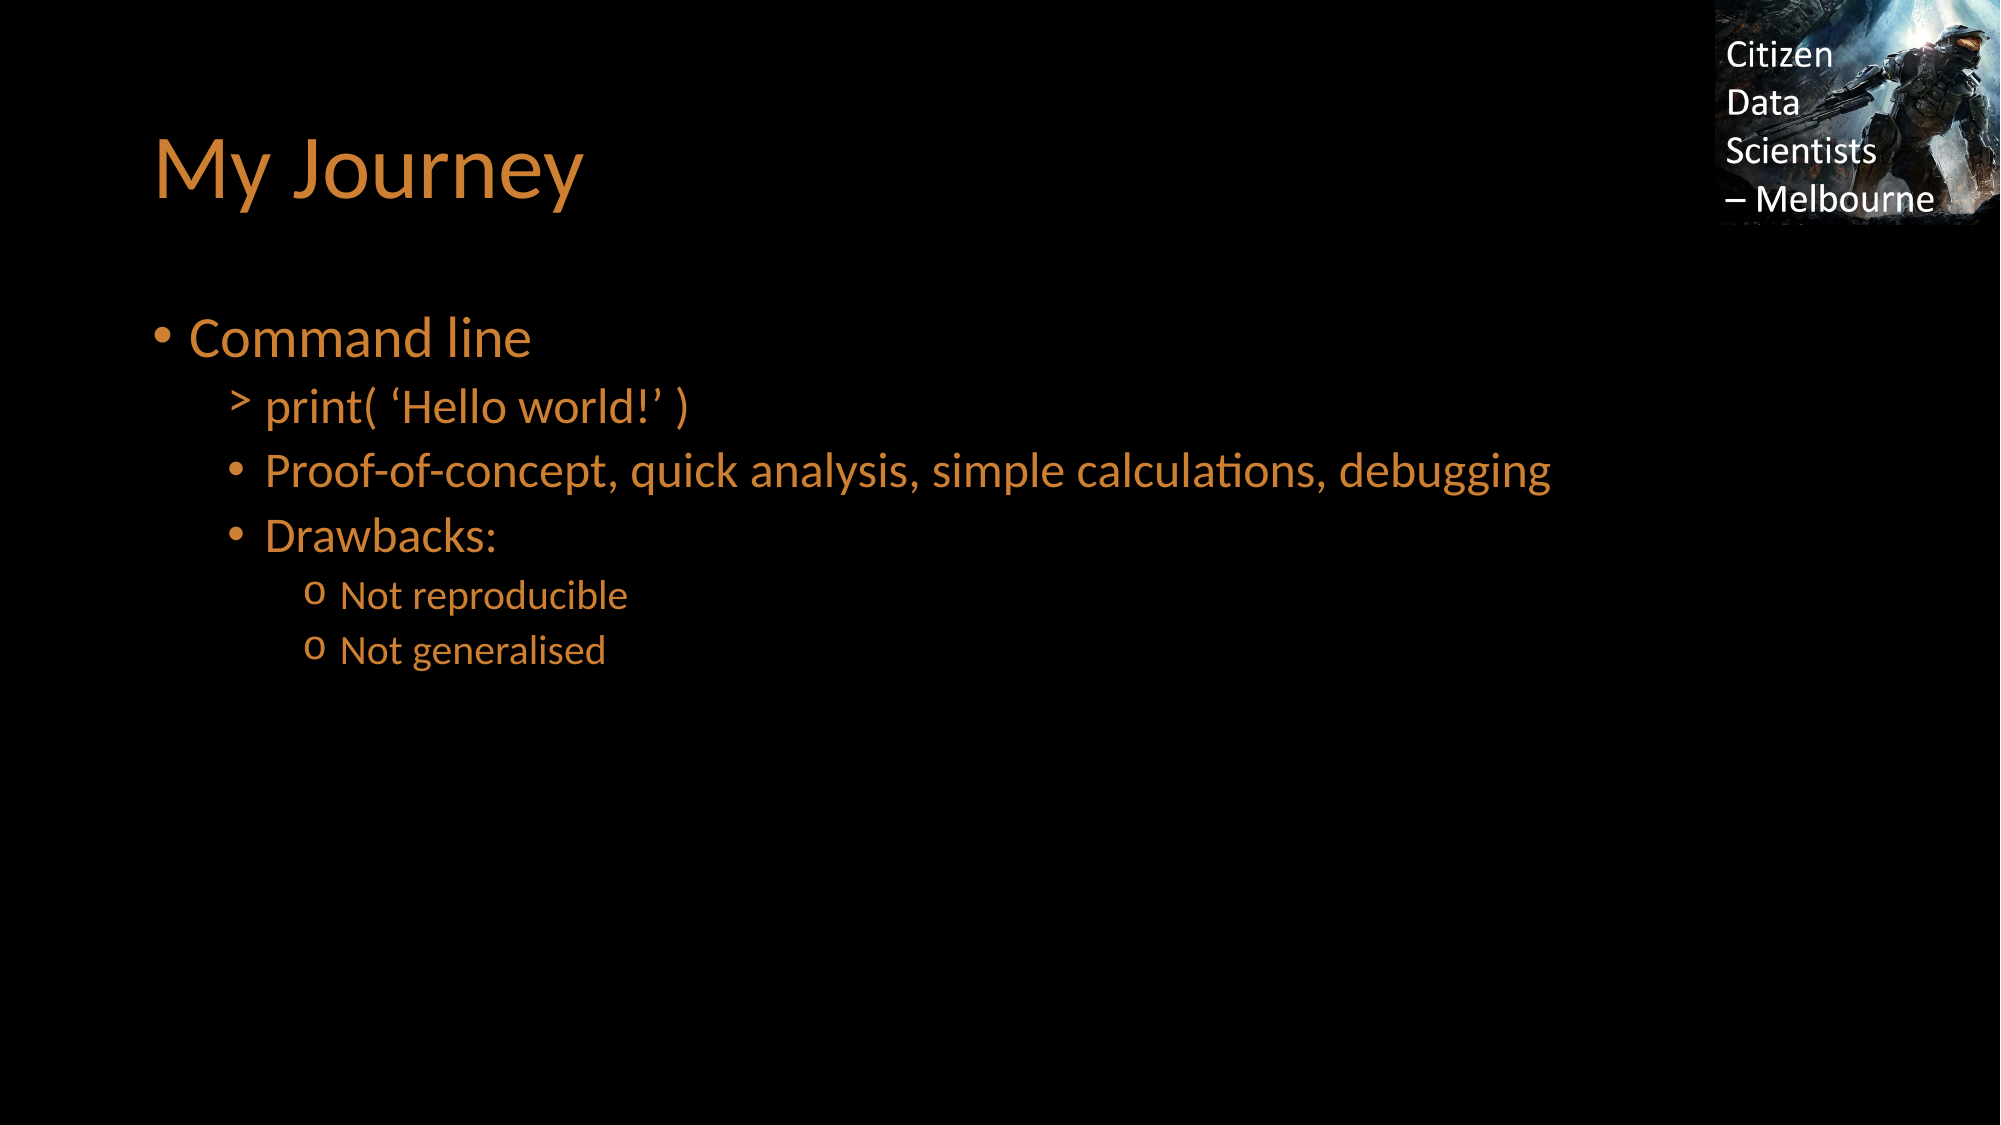

# My Journey
Command line
print( ‘Hello world!’ )
Proof-of-concept, quick analysis, simple calculations, debugging
Drawbacks:
Not reproducible
Not generalised